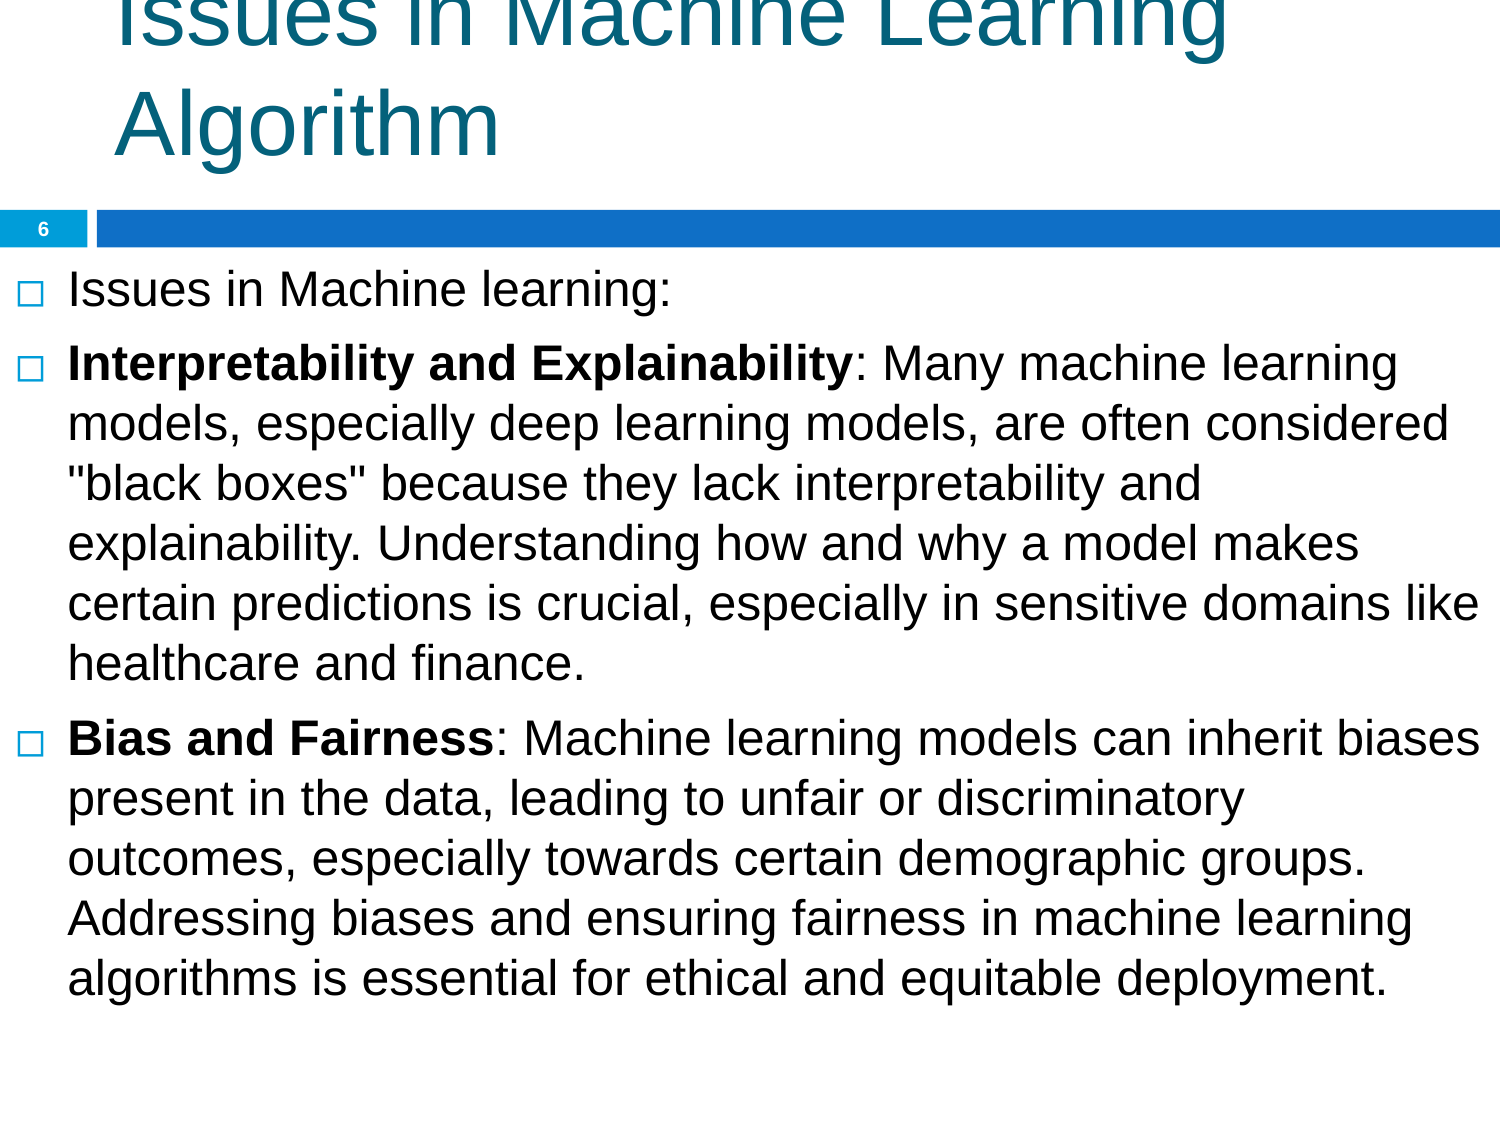

# Issues in Machine Learning Algorithm

6
Issues in Machine learning:
Interpretability and Explainability: Many machine learning models, especially deep learning models, are often considered "black boxes" because they lack interpretability and explainability. Understanding how and why a model makes certain predictions is crucial, especially in sensitive domains like healthcare and finance.
Bias and Fairness: Machine learning models can inherit biases present in the data, leading to unfair or discriminatory outcomes, especially towards certain demographic groups. Addressing biases and ensuring fairness in machine learning algorithms is essential for ethical and equitable deployment.